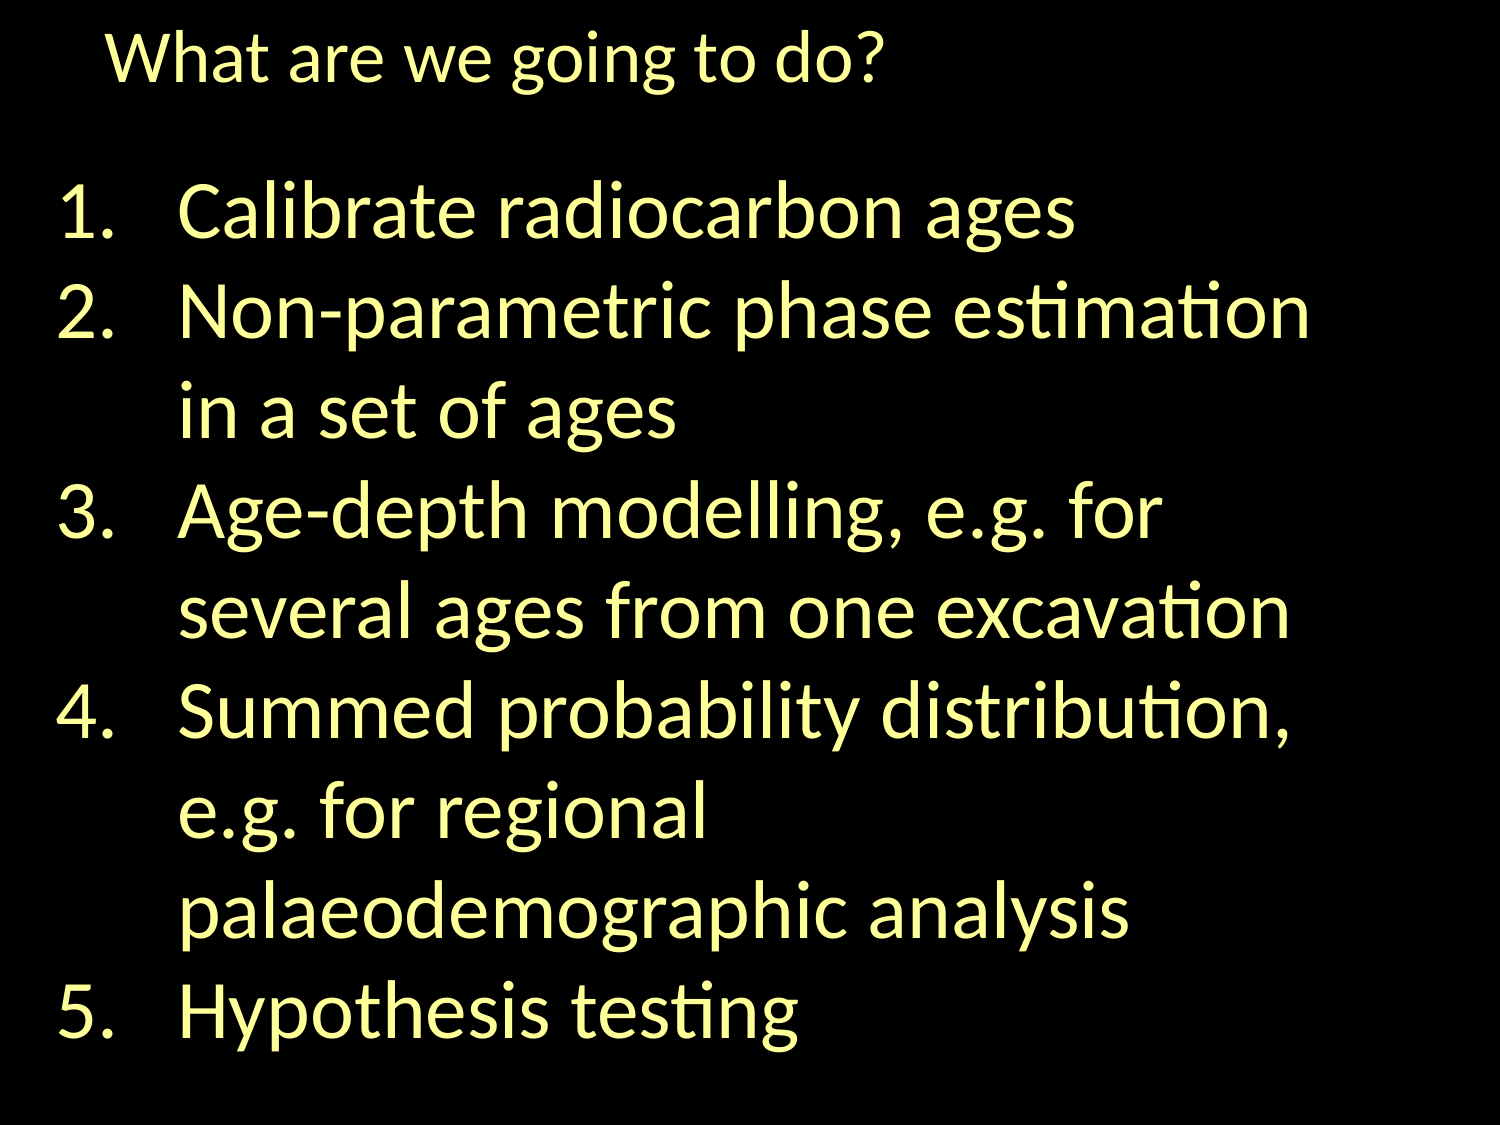

What are we going to do?
Calibrate radiocarbon ages
Non-parametric phase estimation in a set of ages
Age-depth modelling, e.g. for several ages from one excavation
Summed probability distribution, e.g. for regional palaeodemographic analysis
Hypothesis testing